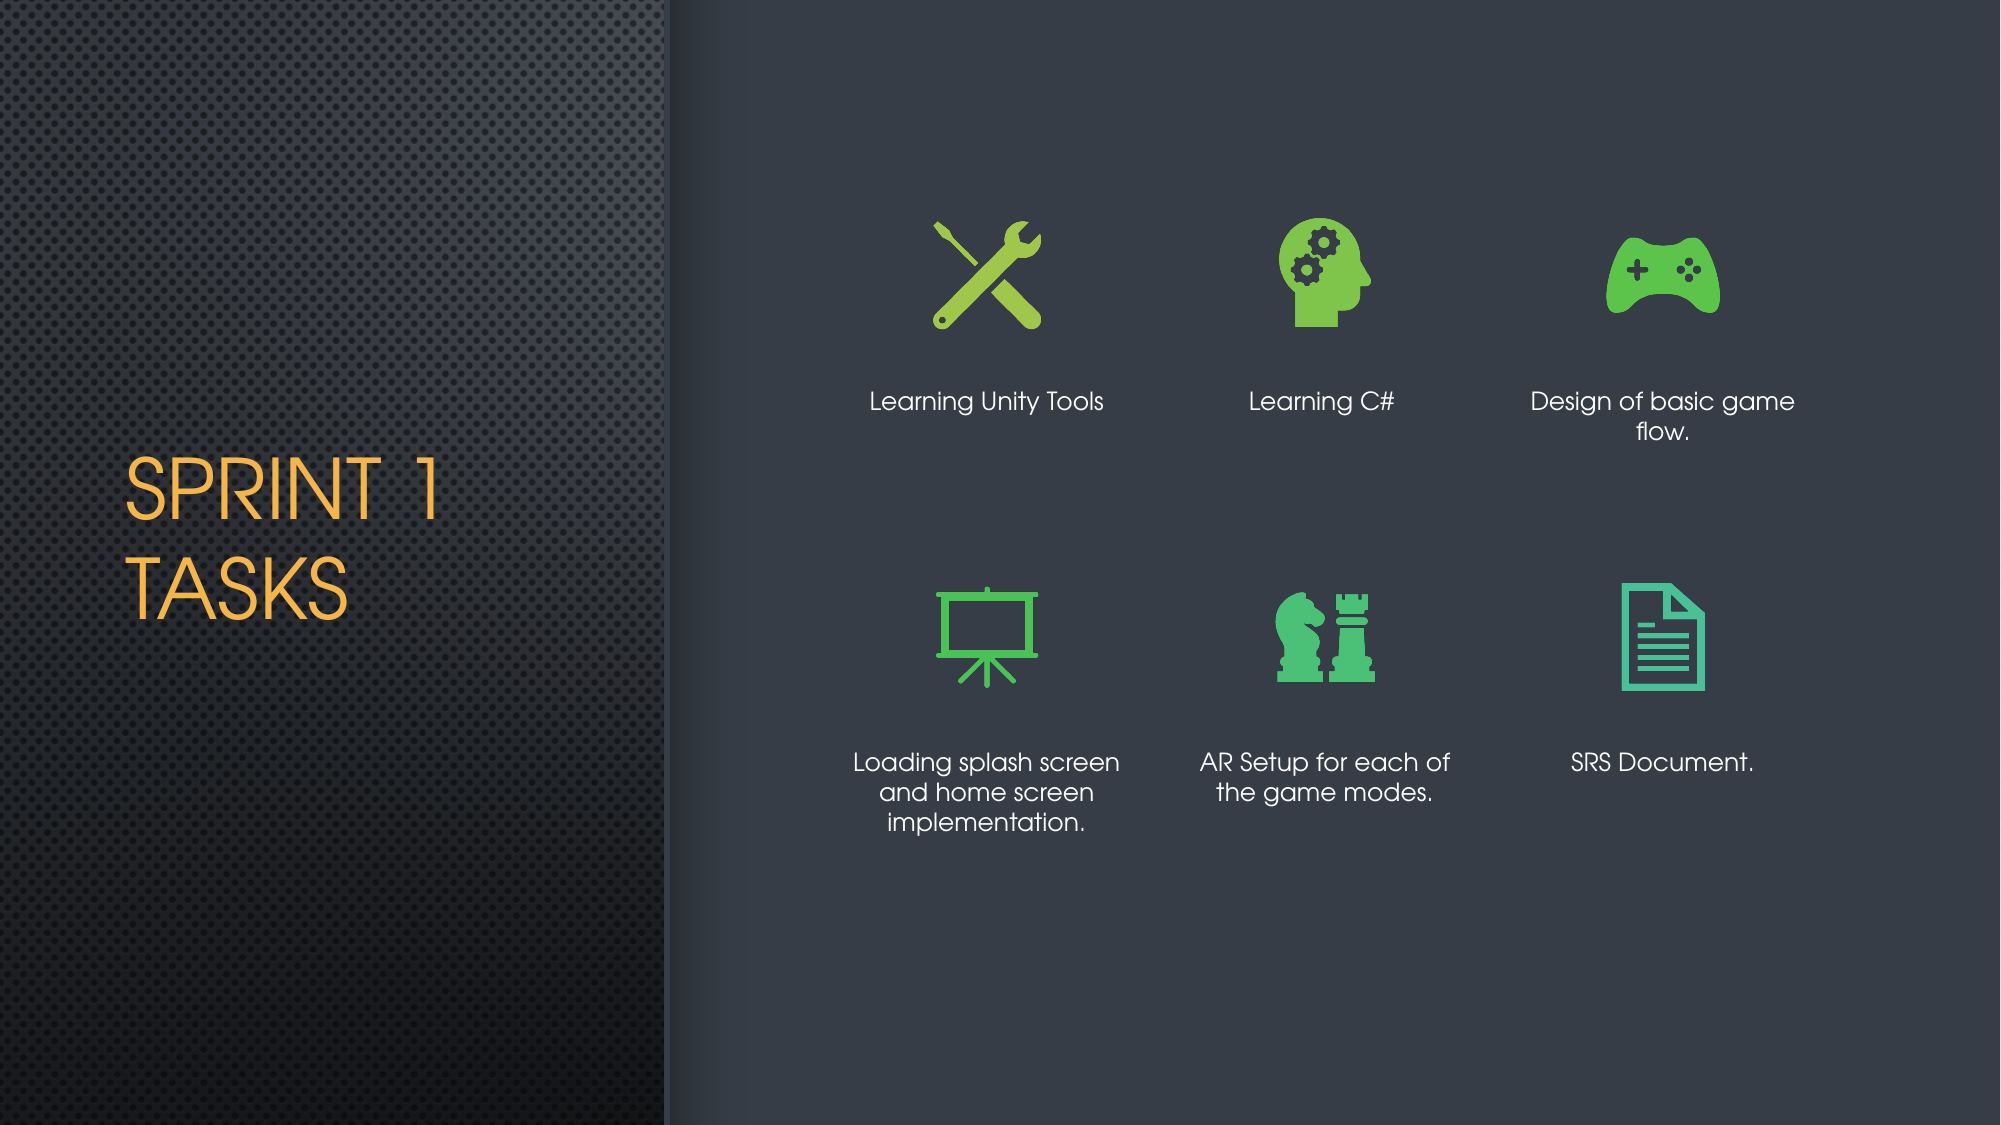

Learning Unity Tools
Learning C#
Design of basic game flow.
Loading splash screen and home screen implementation.
AR Setup for each of the game modes.
SRS Document.
# Sprint 1 Tasks